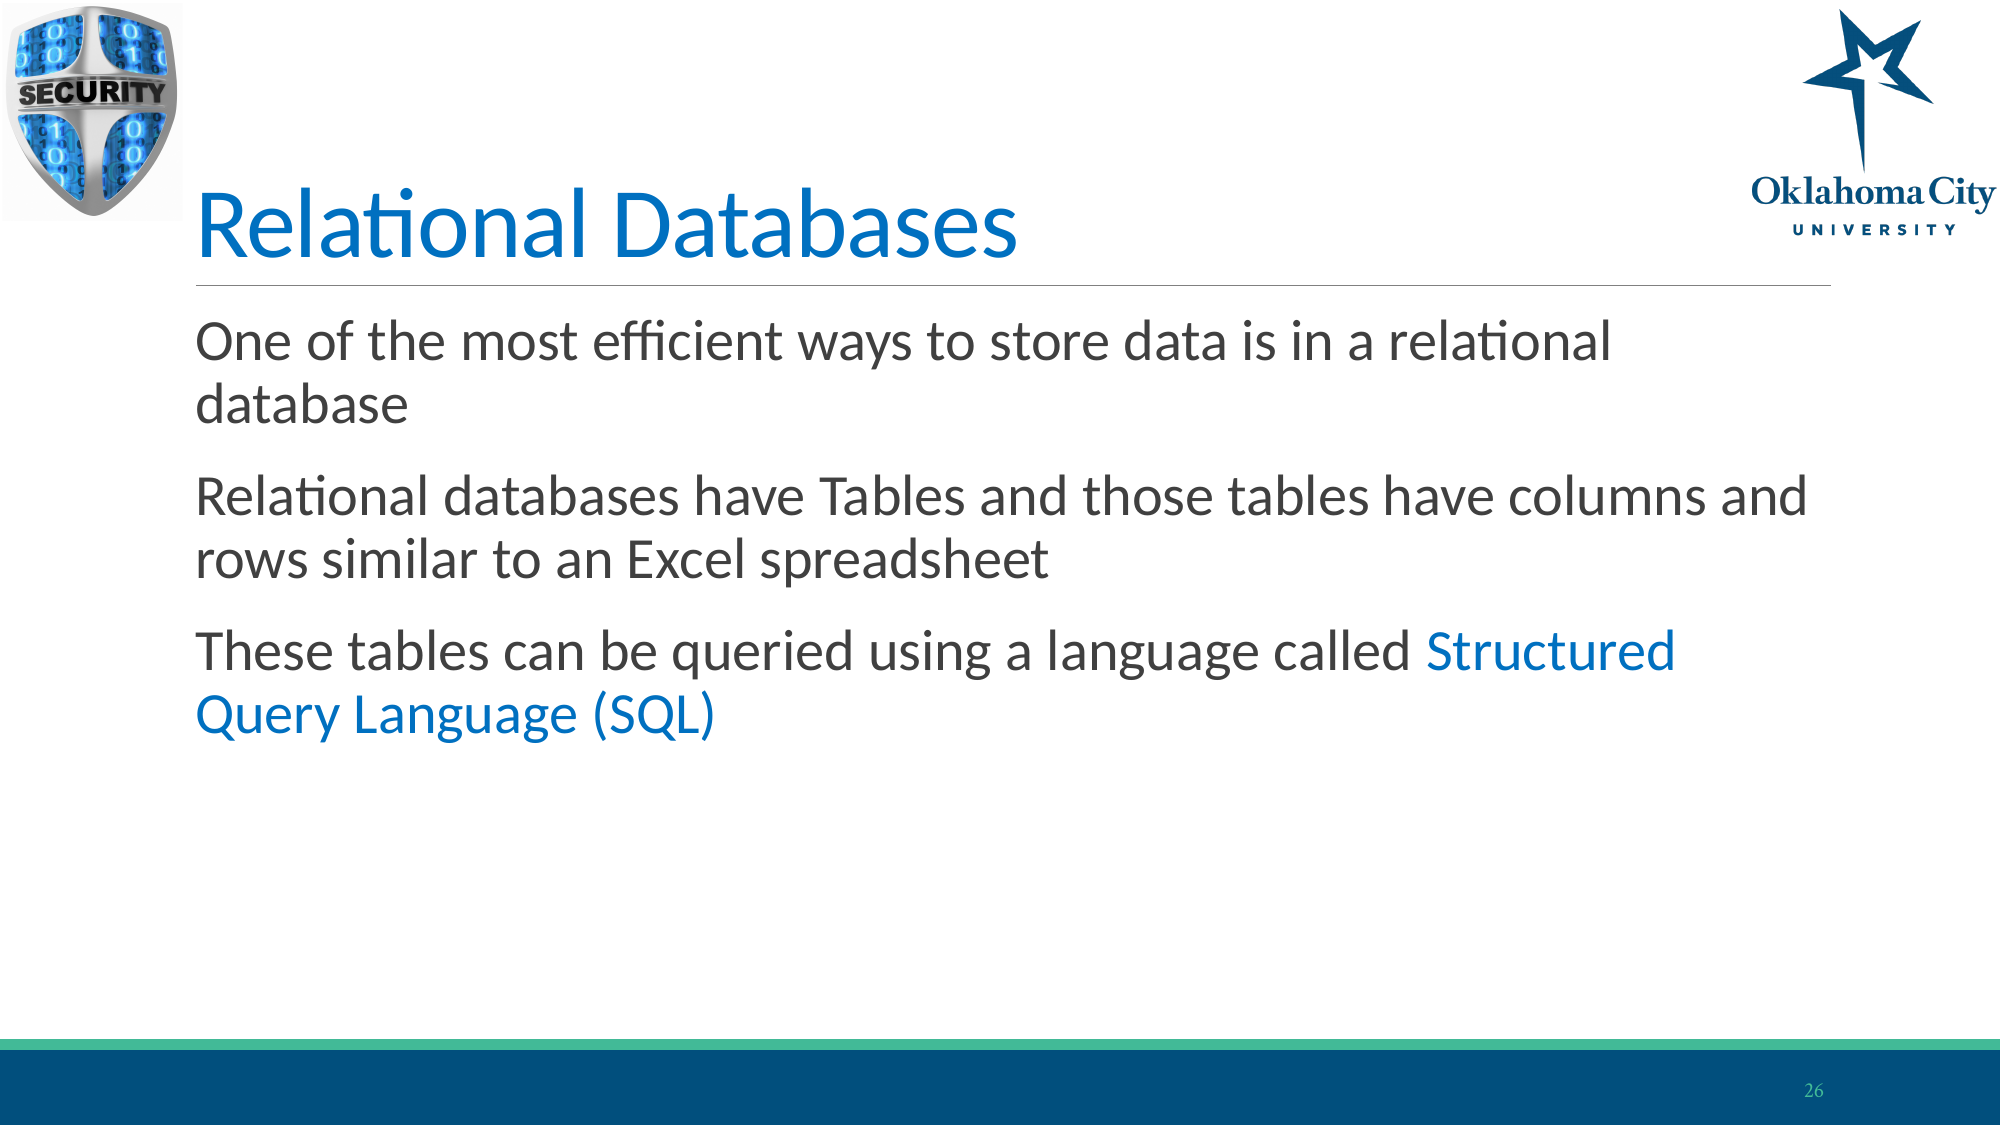

# Relational Databases
One of the most efficient ways to store data is in a relational database
Relational databases have Tables and those tables have columns and rows similar to an Excel spreadsheet
These tables can be queried using a language called Structured Query Language (SQL)

26